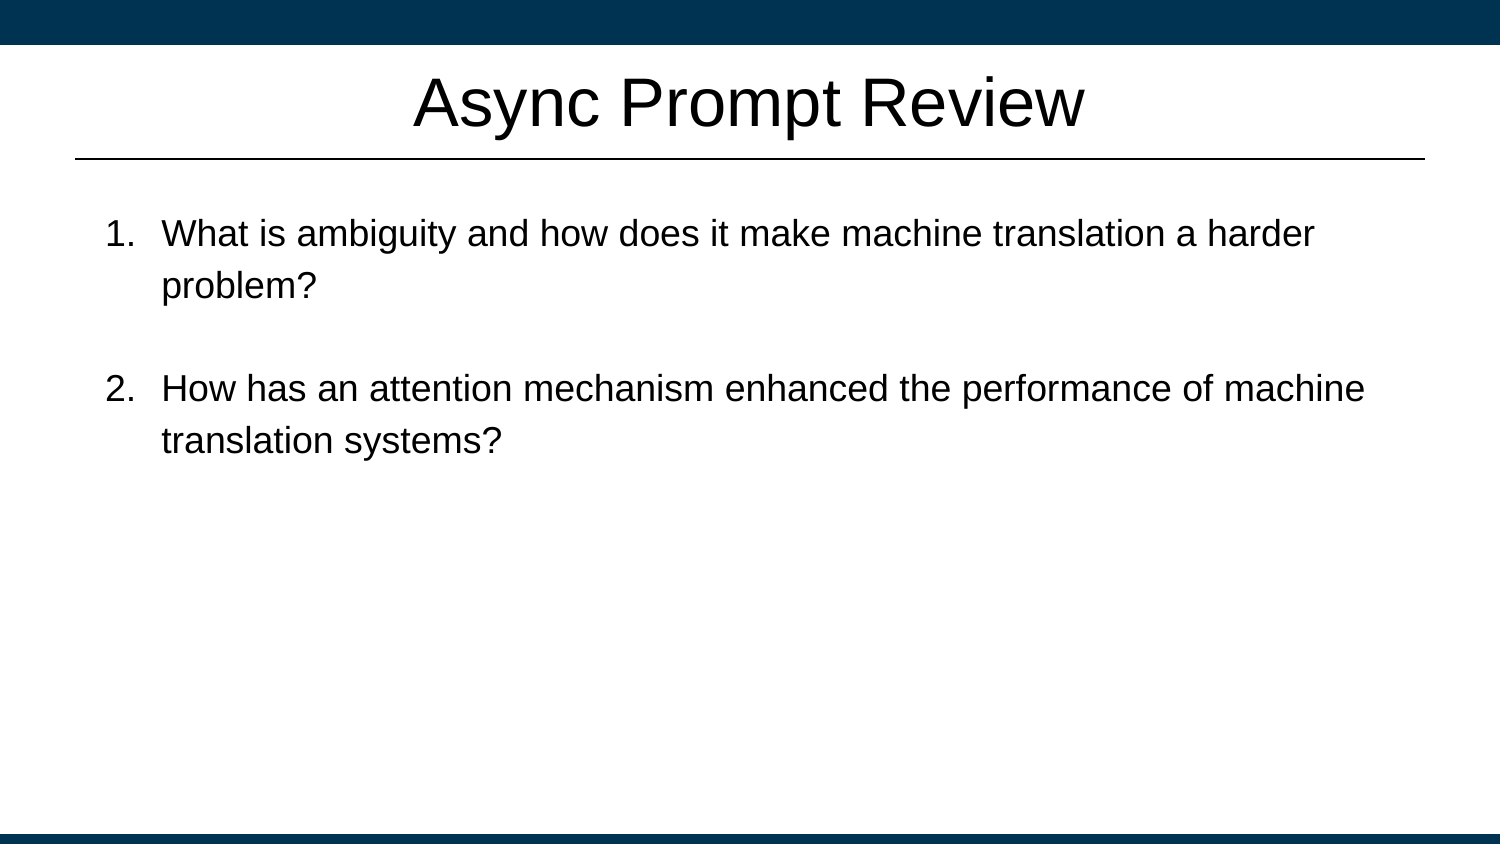

# Async Prompt Review
What is ambiguity and how does it make machine translation a harder problem?

How has an attention mechanism enhanced the performance of machine translation systems?